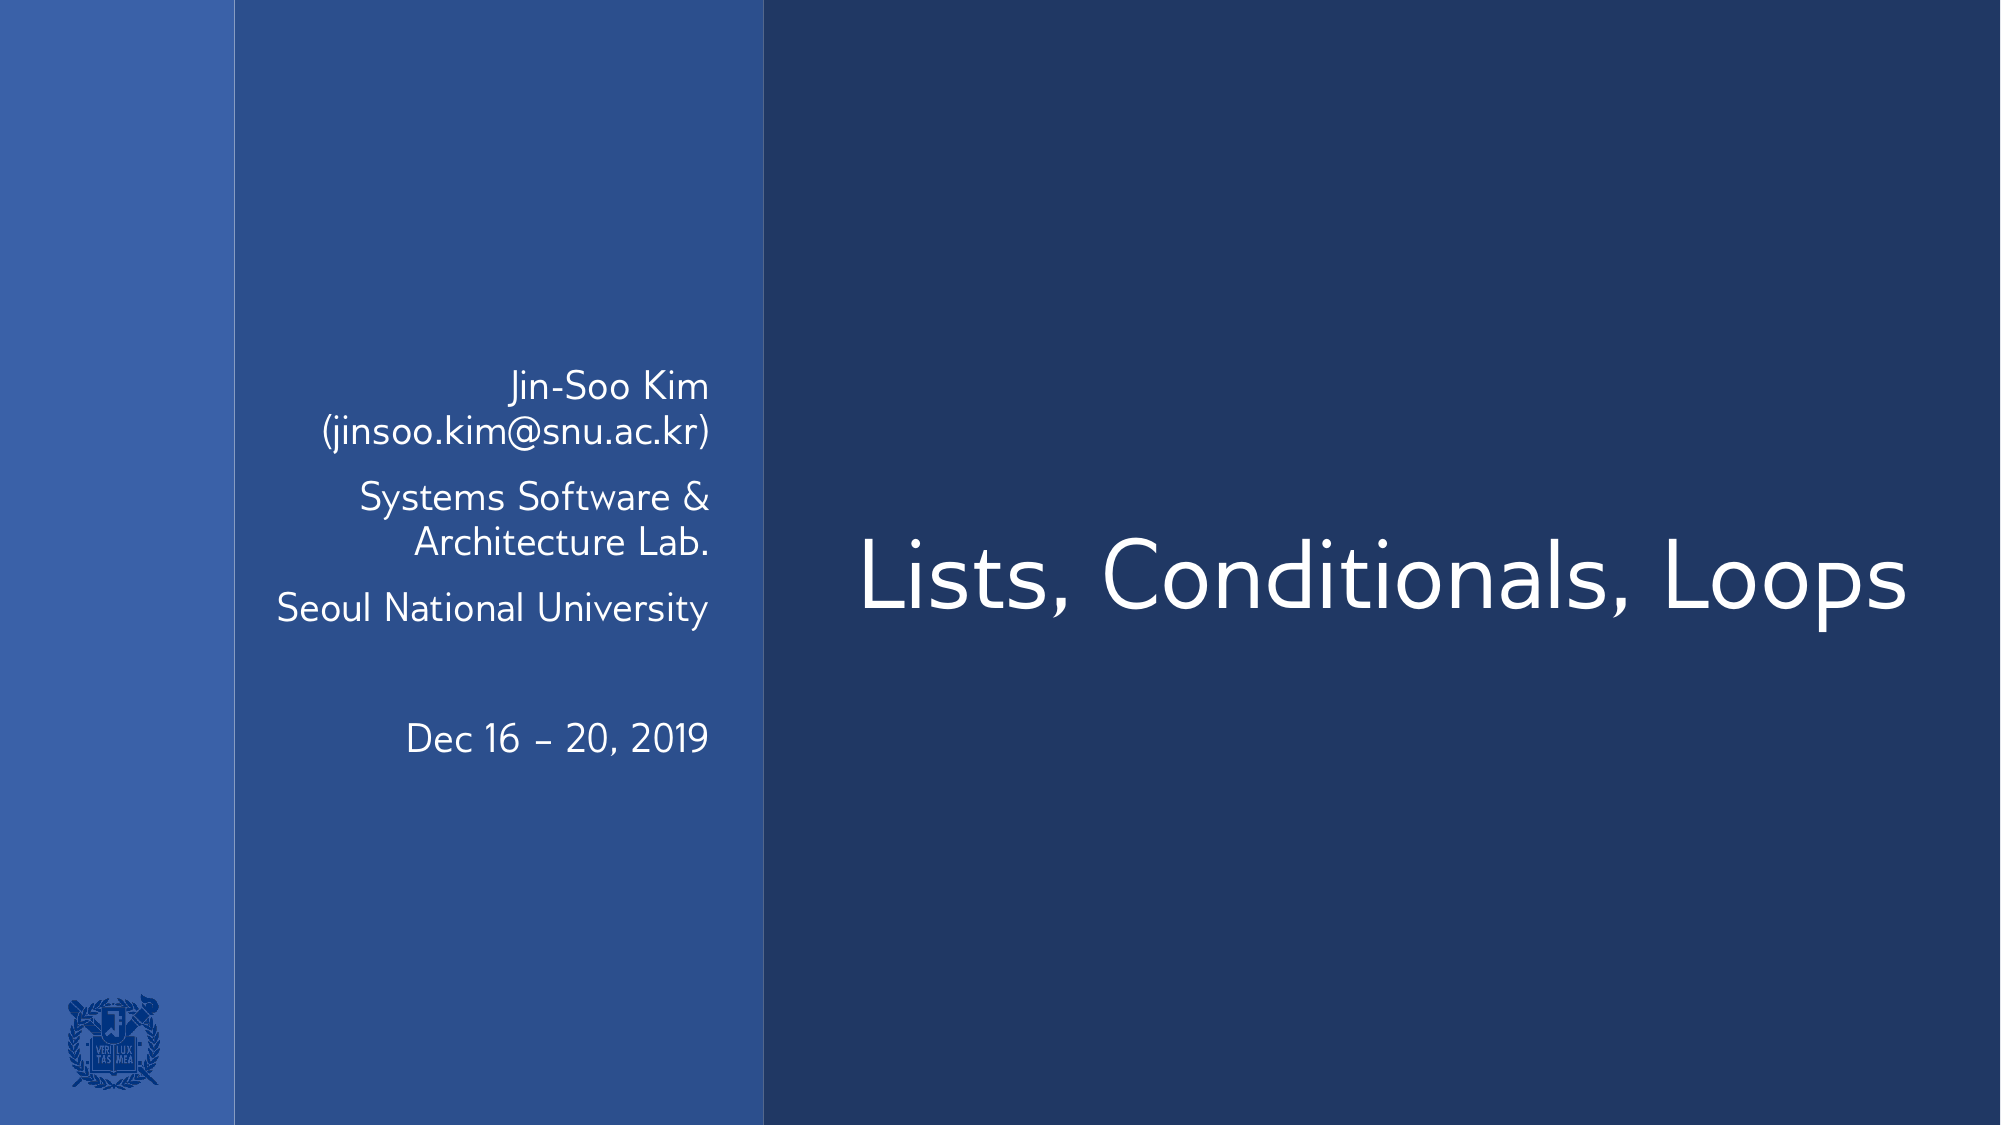

# Lists, Conditionals, Loops
Jin-Soo Kim
(jinsoo.kim@snu.ac.kr)
Systems Software &
Architecture Lab.
Seoul National University

Dec 16 – 20, 2019